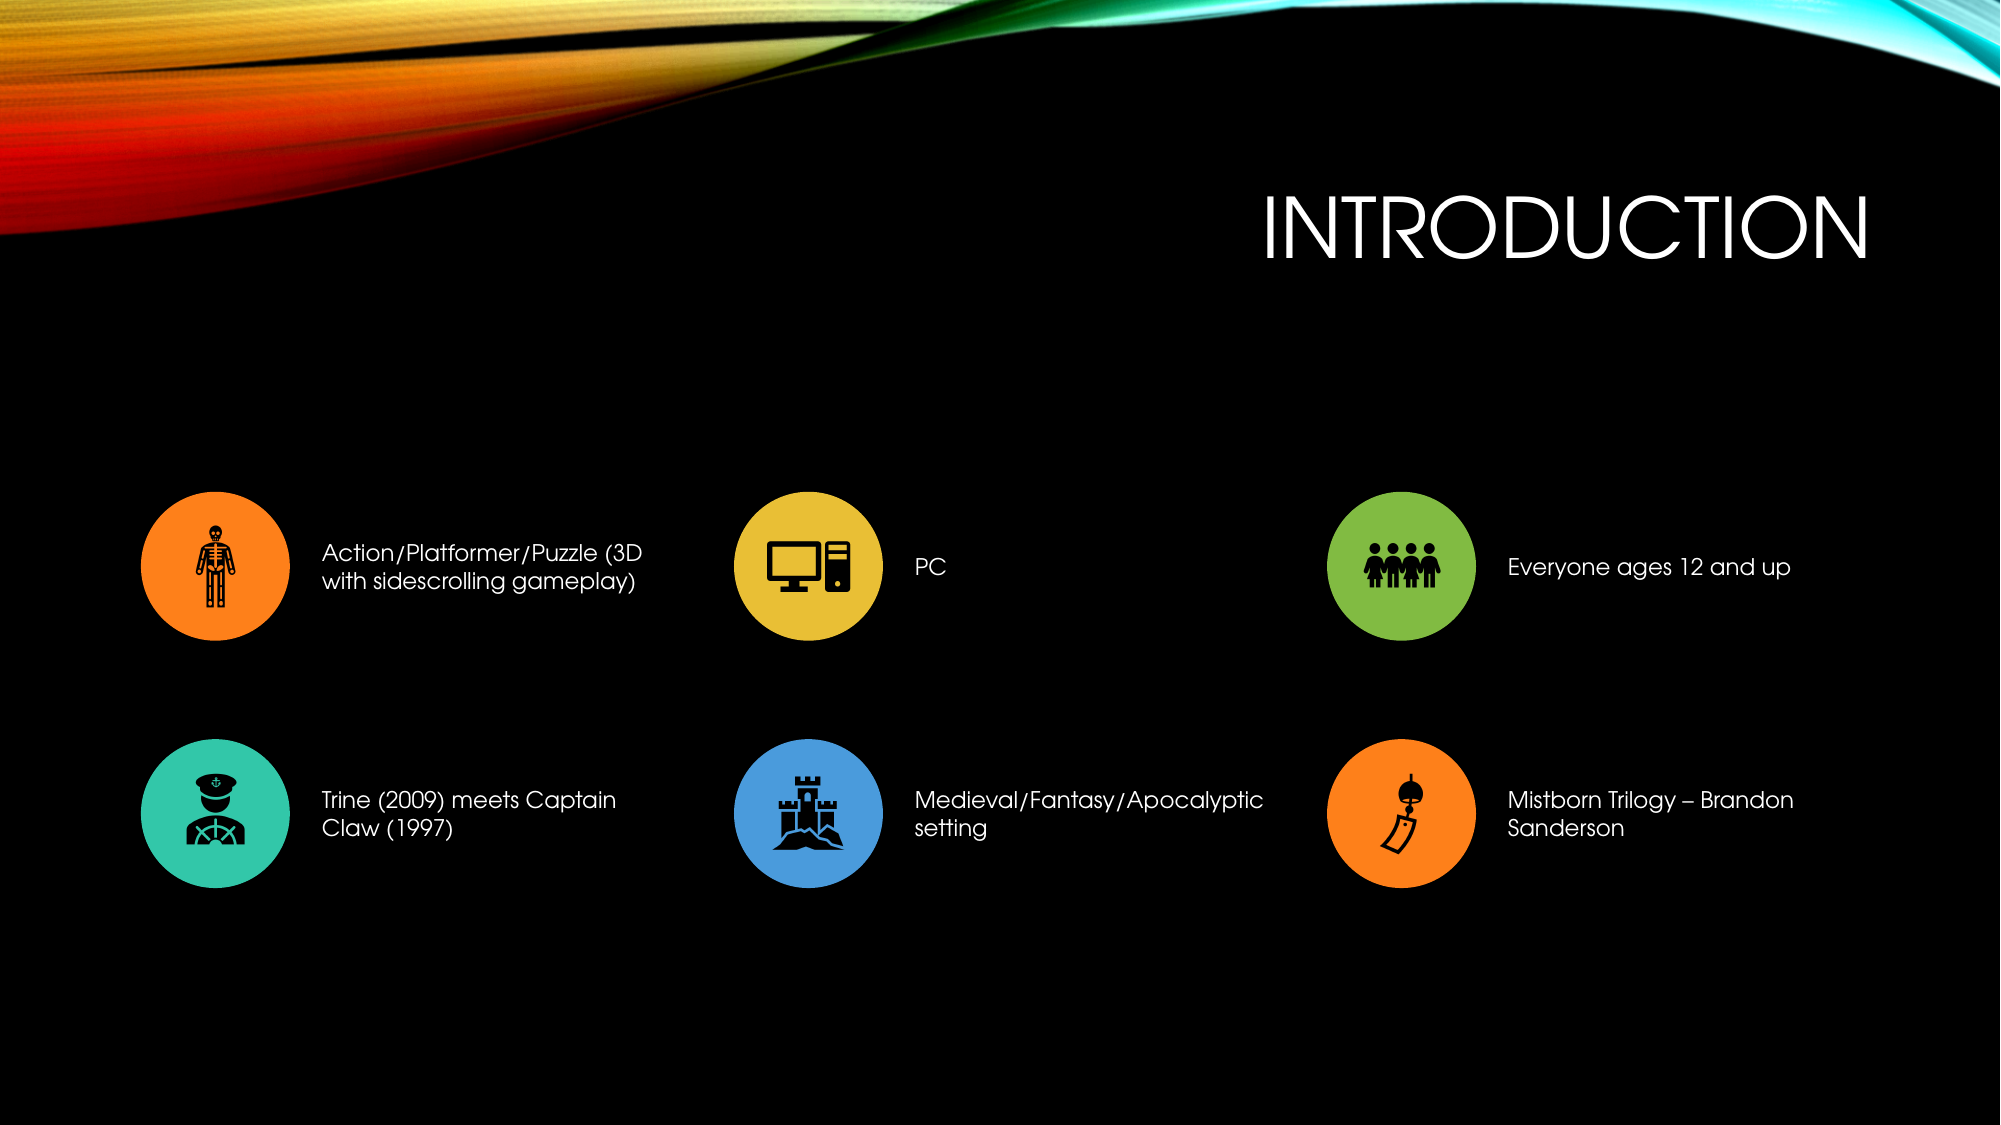

# Introduction
Action/Platformer/Puzzle (3D with sidescrolling gameplay)
PC
Everyone ages 12 and up
Trine (2009) meets Captain Claw (1997)
Medieval/Fantasy/Apocalyptic setting
Mistborn Trilogy – Brandon Sanderson